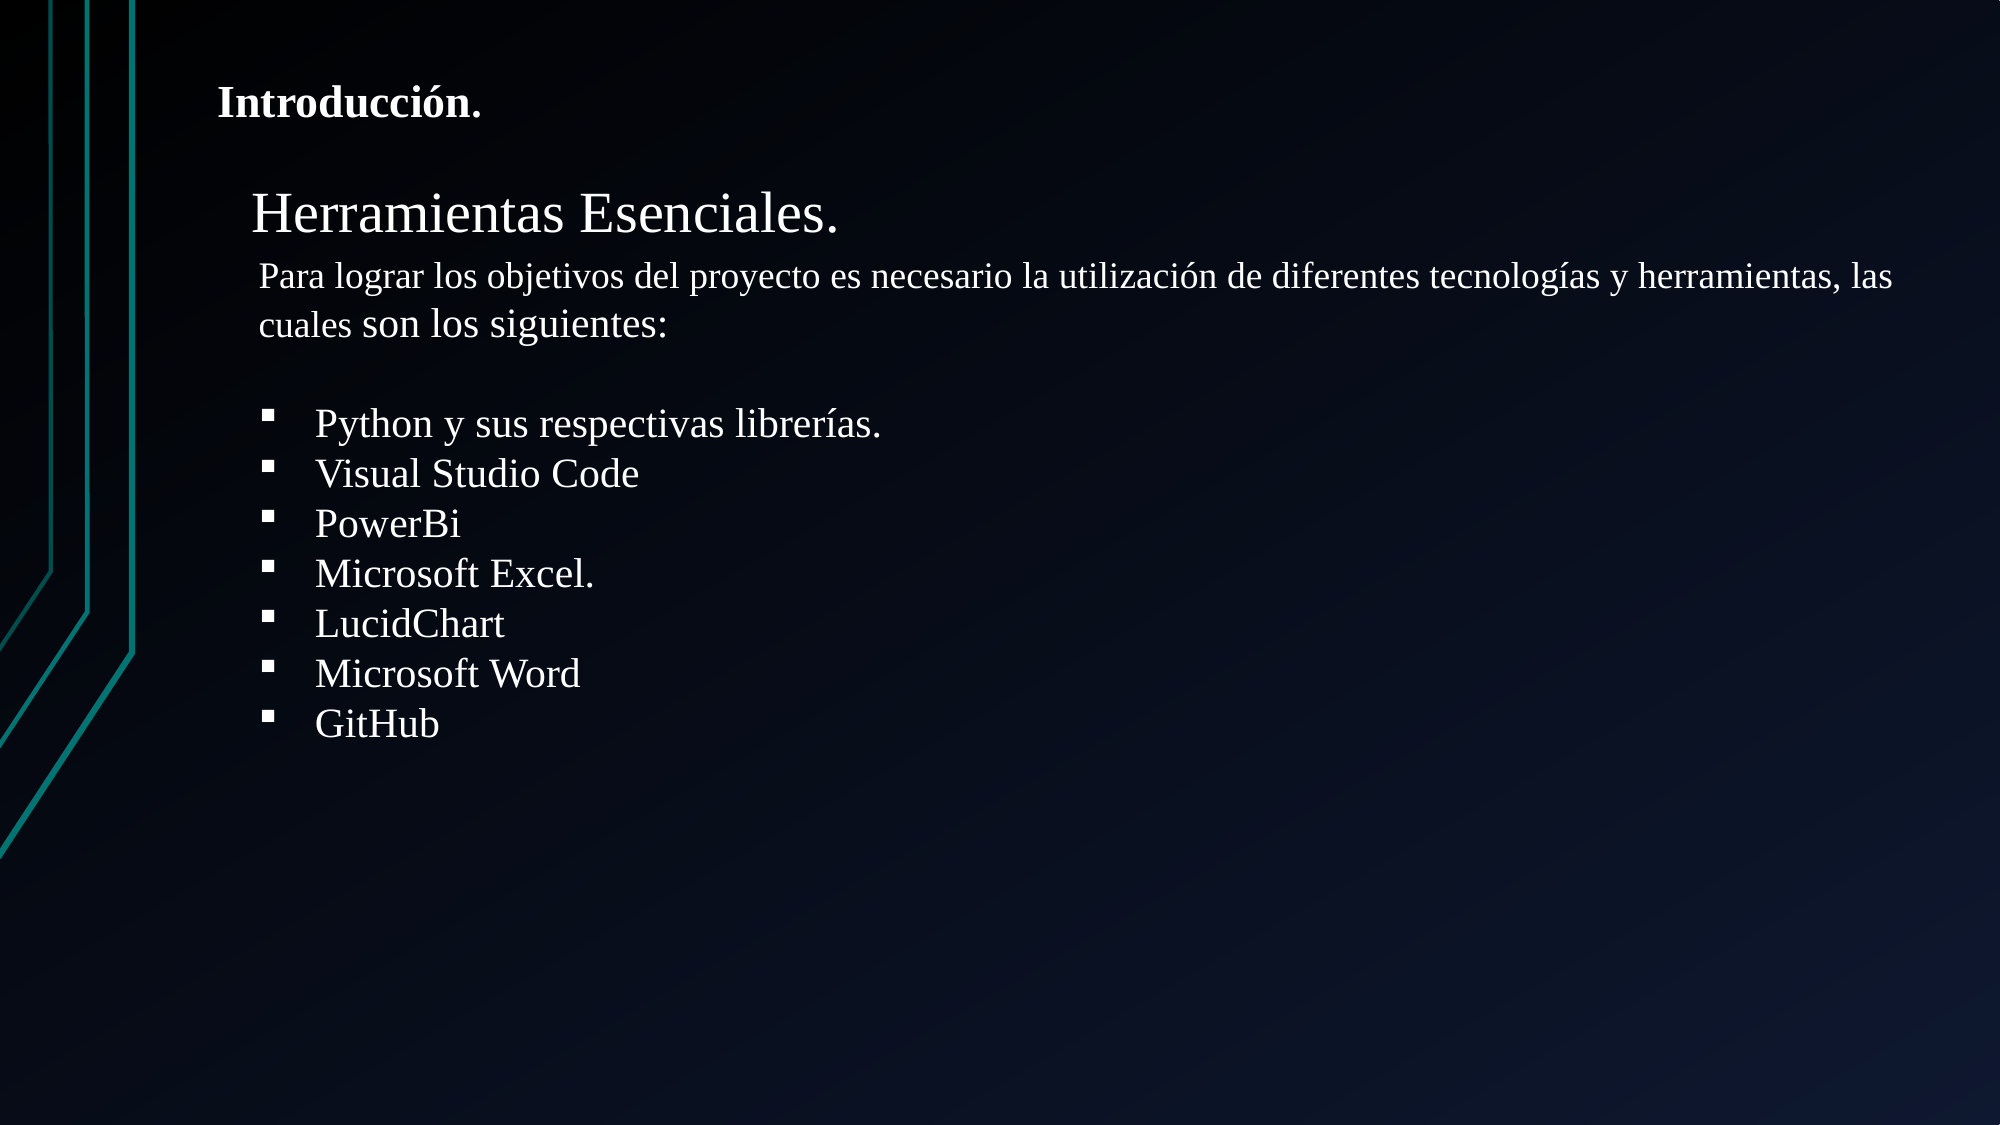

# Introducción.
Herramientas Esenciales.
Para lograr los objetivos del proyecto es necesario la utilización de diferentes tecnologías y herramientas, las cuales son los siguientes:

Python y sus respectivas librerías.
Visual Studio Code
PowerBi
Microsoft Excel.
LucidChart
Microsoft Word
GitHub